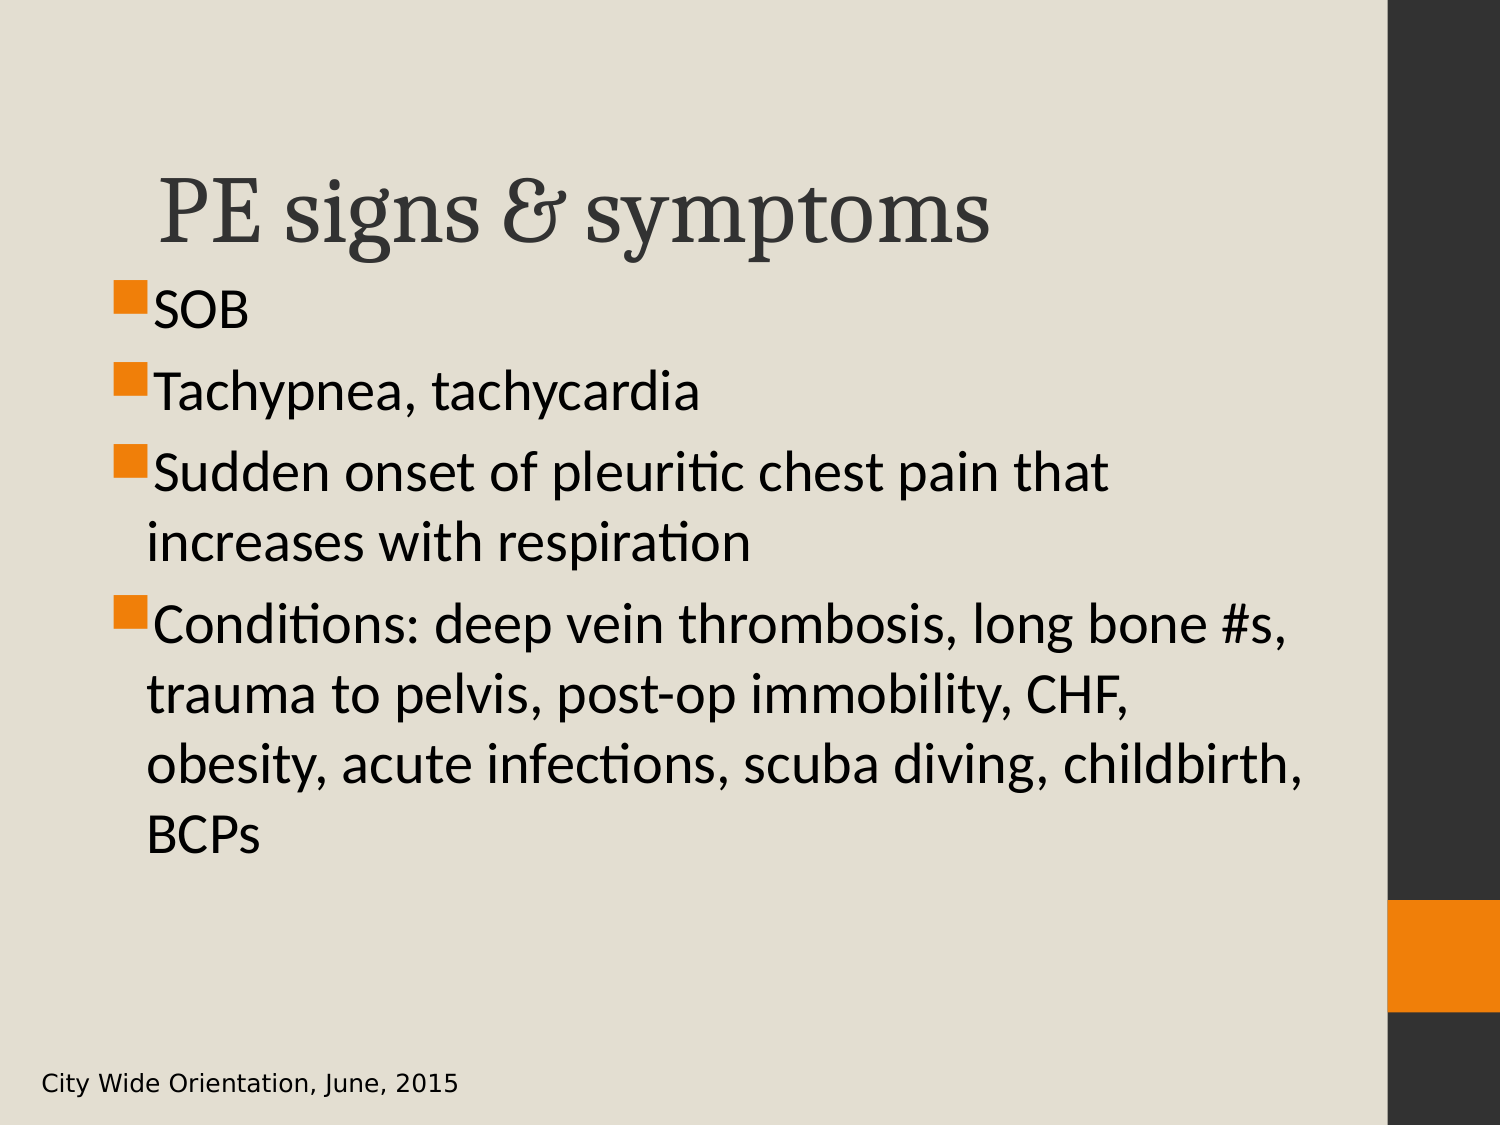

# PE signs & symptoms
SOB
Tachypnea, tachycardia
Sudden onset of pleuritic chest pain that increases with respiration
Conditions: deep vein thrombosis, long bone #s, trauma to pelvis, post-op immobility, CHF, obesity, acute infections, scuba diving, childbirth, BCPs
City Wide Orientation, June, 2015